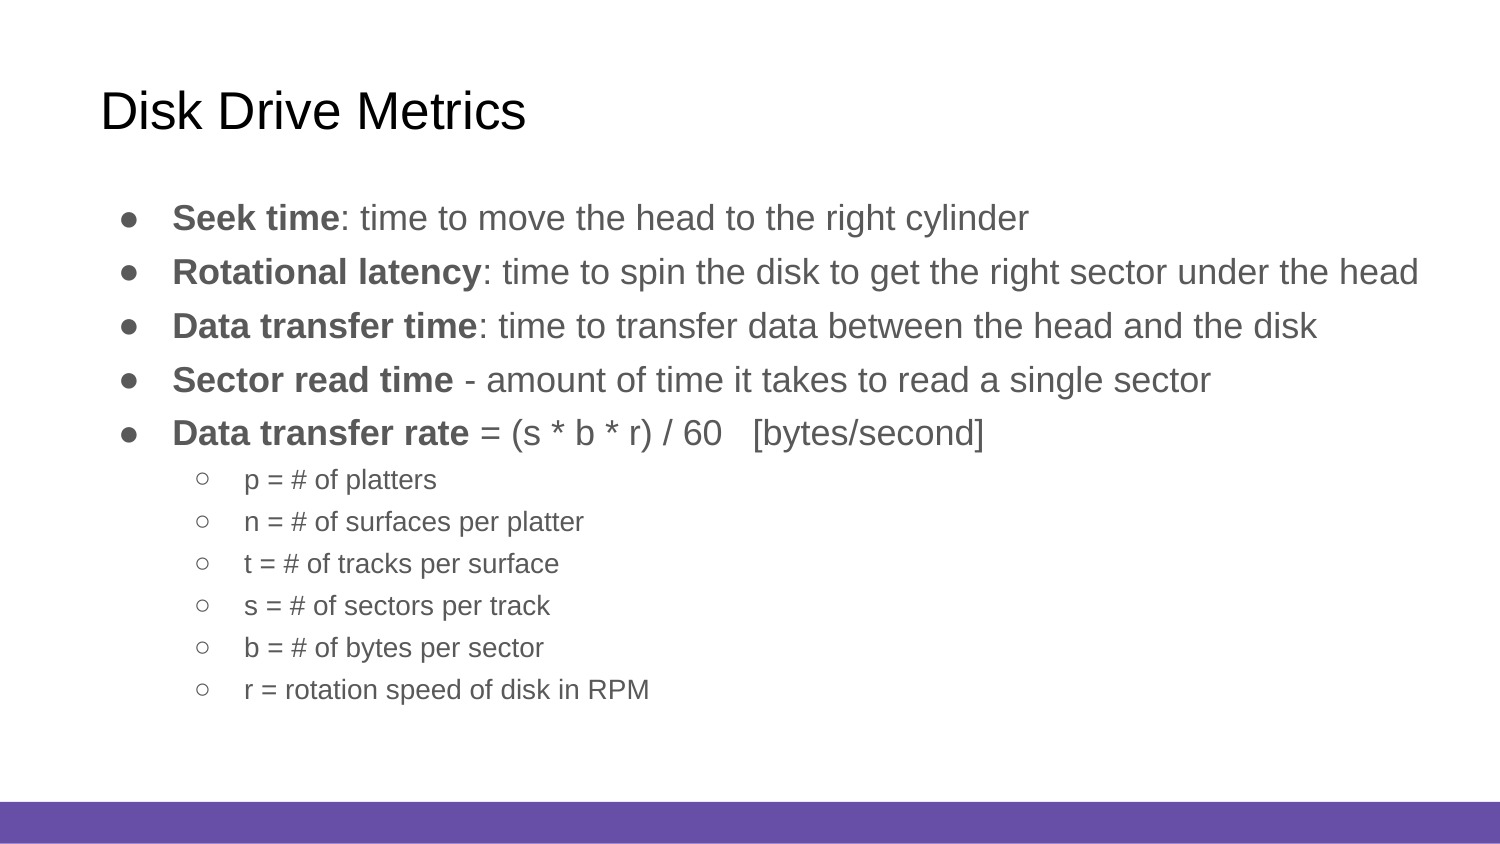

# Disk Drive Metrics
Seek time: time to move the head to the right cylinder
Rotational latency: time to spin the disk to get the right sector under the head
Data transfer time: time to transfer data between the head and the disk
Sector read time - amount of time it takes to read a single sector
Data transfer rate = (s * b * r) / 60   [bytes/second]
p = # of platters
n = # of surfaces per platter
t = # of tracks per surface
s = # of sectors per track
b = # of bytes per sector
r = rotation speed of disk in RPM